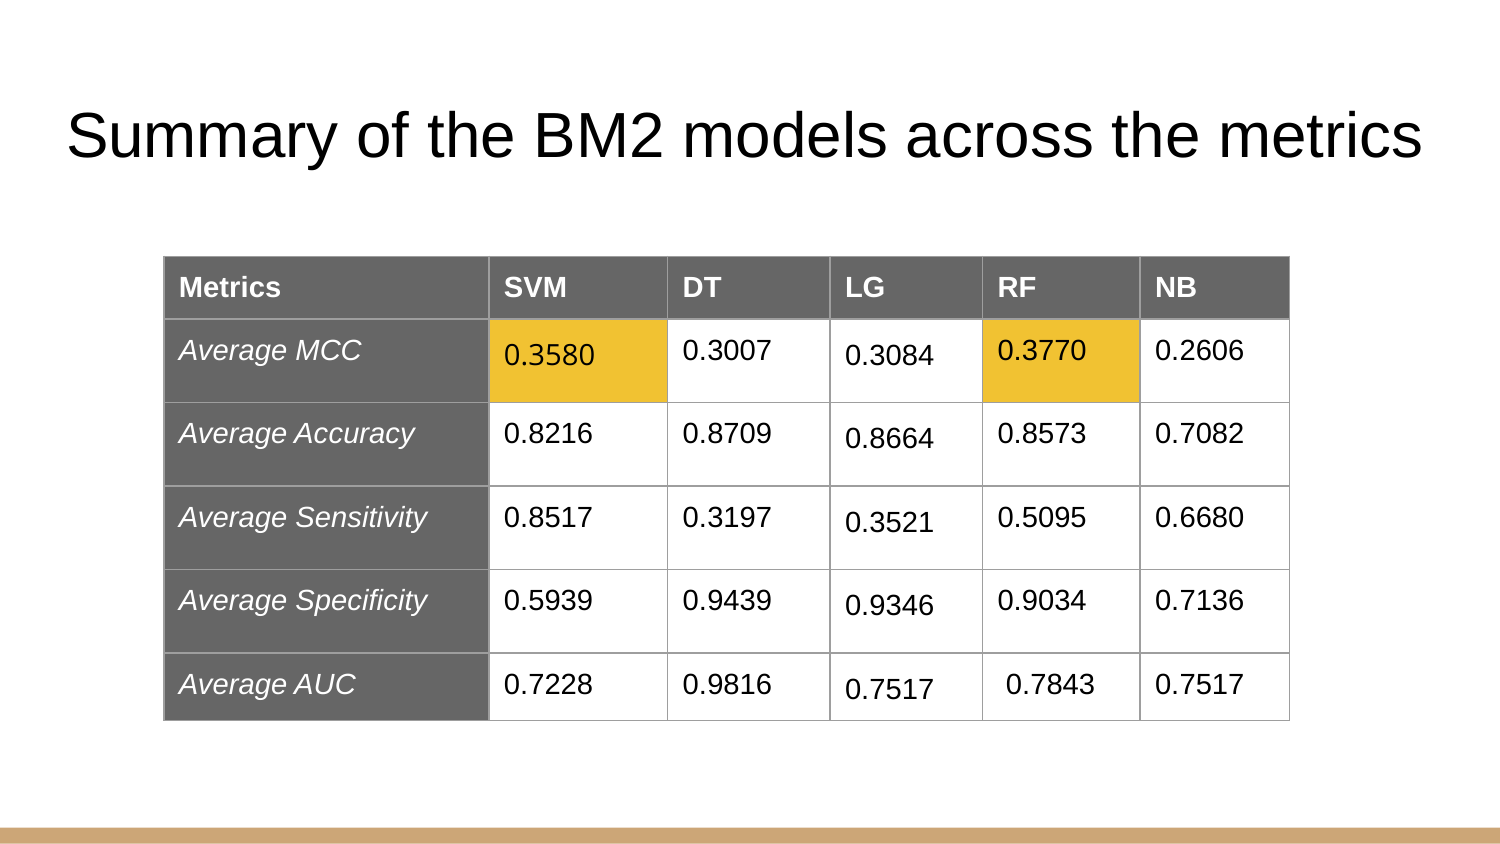

# Summary of the BM2 models across the metrics
| Metrics | SVM | DT | LG | RF | NB |
| --- | --- | --- | --- | --- | --- |
| Average MCC | 0.3580 | 0.3007 | 0.3084 | 0.3770 | 0.2606 |
| Average Accuracy | 0.8216 | 0.8709 | 0.8664 | 0.8573 | 0.7082 |
| Average Sensitivity | 0.8517 | 0.3197 | 0.3521 | 0.5095 | 0.6680 |
| Average Specificity | 0.5939 | 0.9439 | 0.9346 | 0.9034 | 0.7136 |
| Average AUC | 0.7228 | 0.9816 | 0.7517 | 0.7843 | 0.7517 |